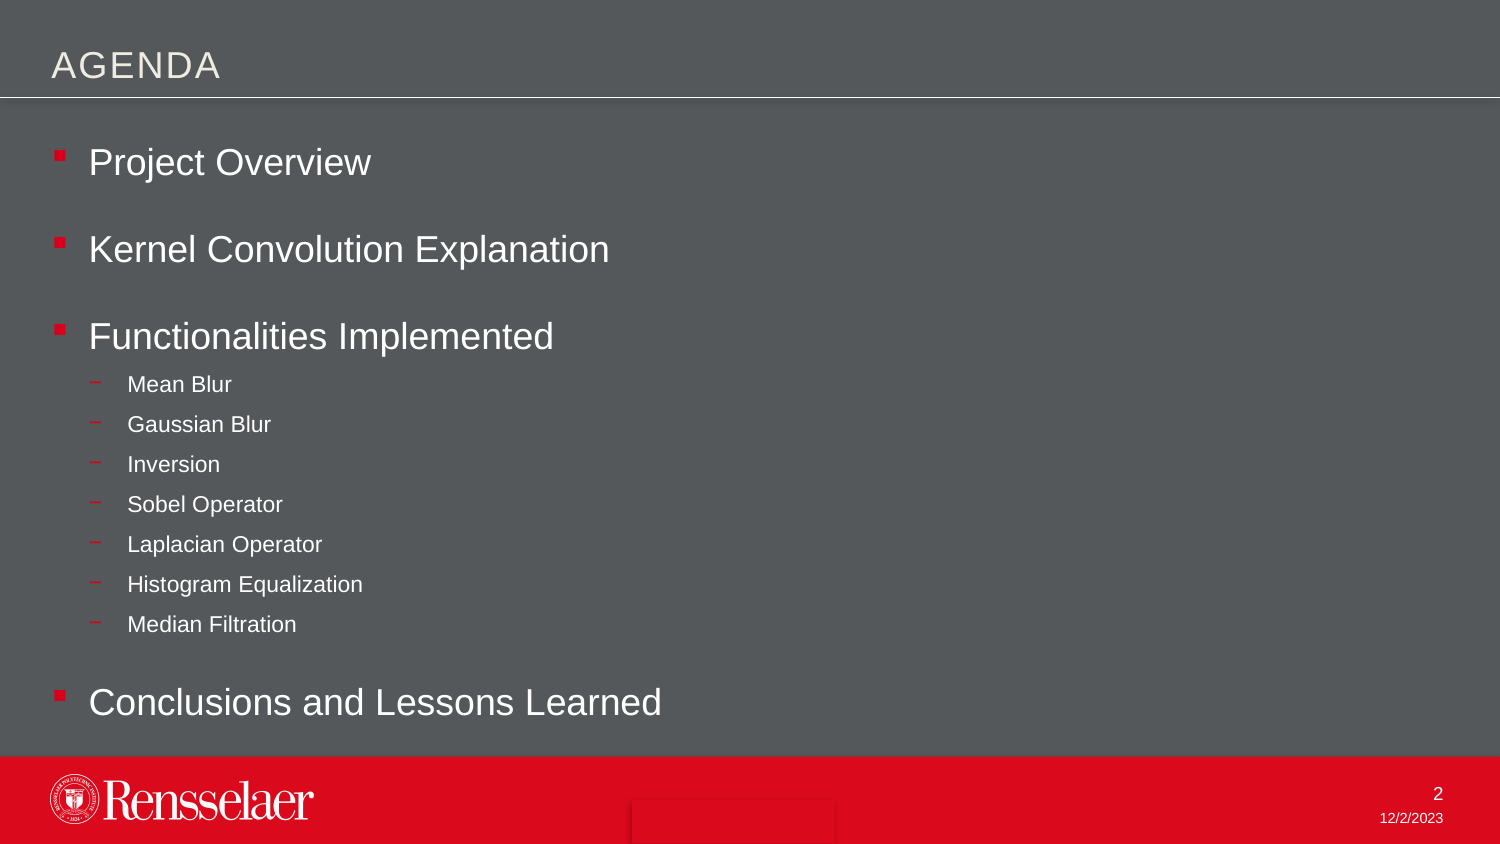

AGENDA
Project Overview
Kernel Convolution Explanation
Functionalities Implemented
Mean Blur
Gaussian Blur
Inversion
Sobel Operator
Laplacian Operator
Histogram Equalization
Median Filtration
Conclusions and Lessons Learned